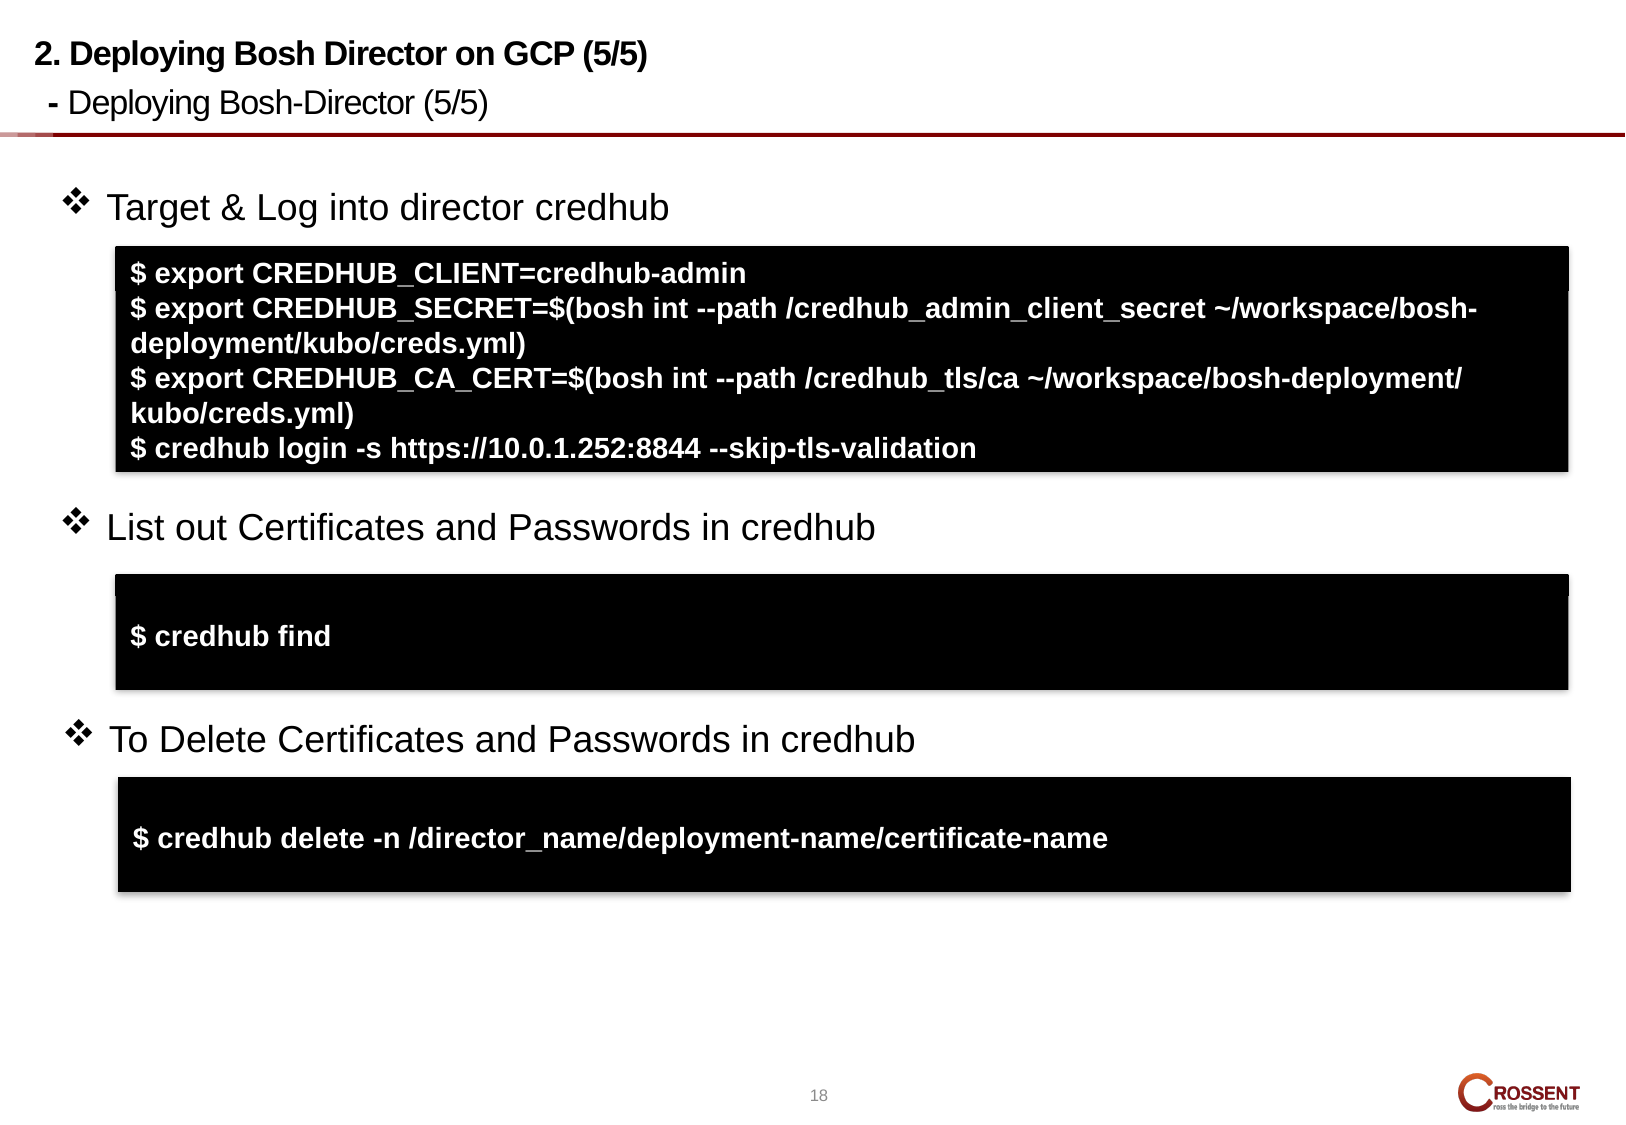

# 2. Deploying Bosh Director on GCP (5/5) - Deploying Bosh-Director (5/5)
Target & Log into director credhub
$ export CREDHUB_CLIENT=credhub-admin
$ export CREDHUB_SECRET=$(bosh int --path /credhub_admin_client_secret ~/workspace/bosh-deployment/kubo/creds.yml)
$ export CREDHUB_CA_CERT=$(bosh int --path /credhub_tls/ca ~/workspace/bosh-deployment/kubo/creds.yml)
$ credhub login -s https://10.0.1.252:8844 --skip-tls-validation

List out Certificates and Passwords in credhub

$ credhub find

To Delete Certificates and Passwords in credhub

$ credhub delete -n /director_name/deployment-name/certificate-name